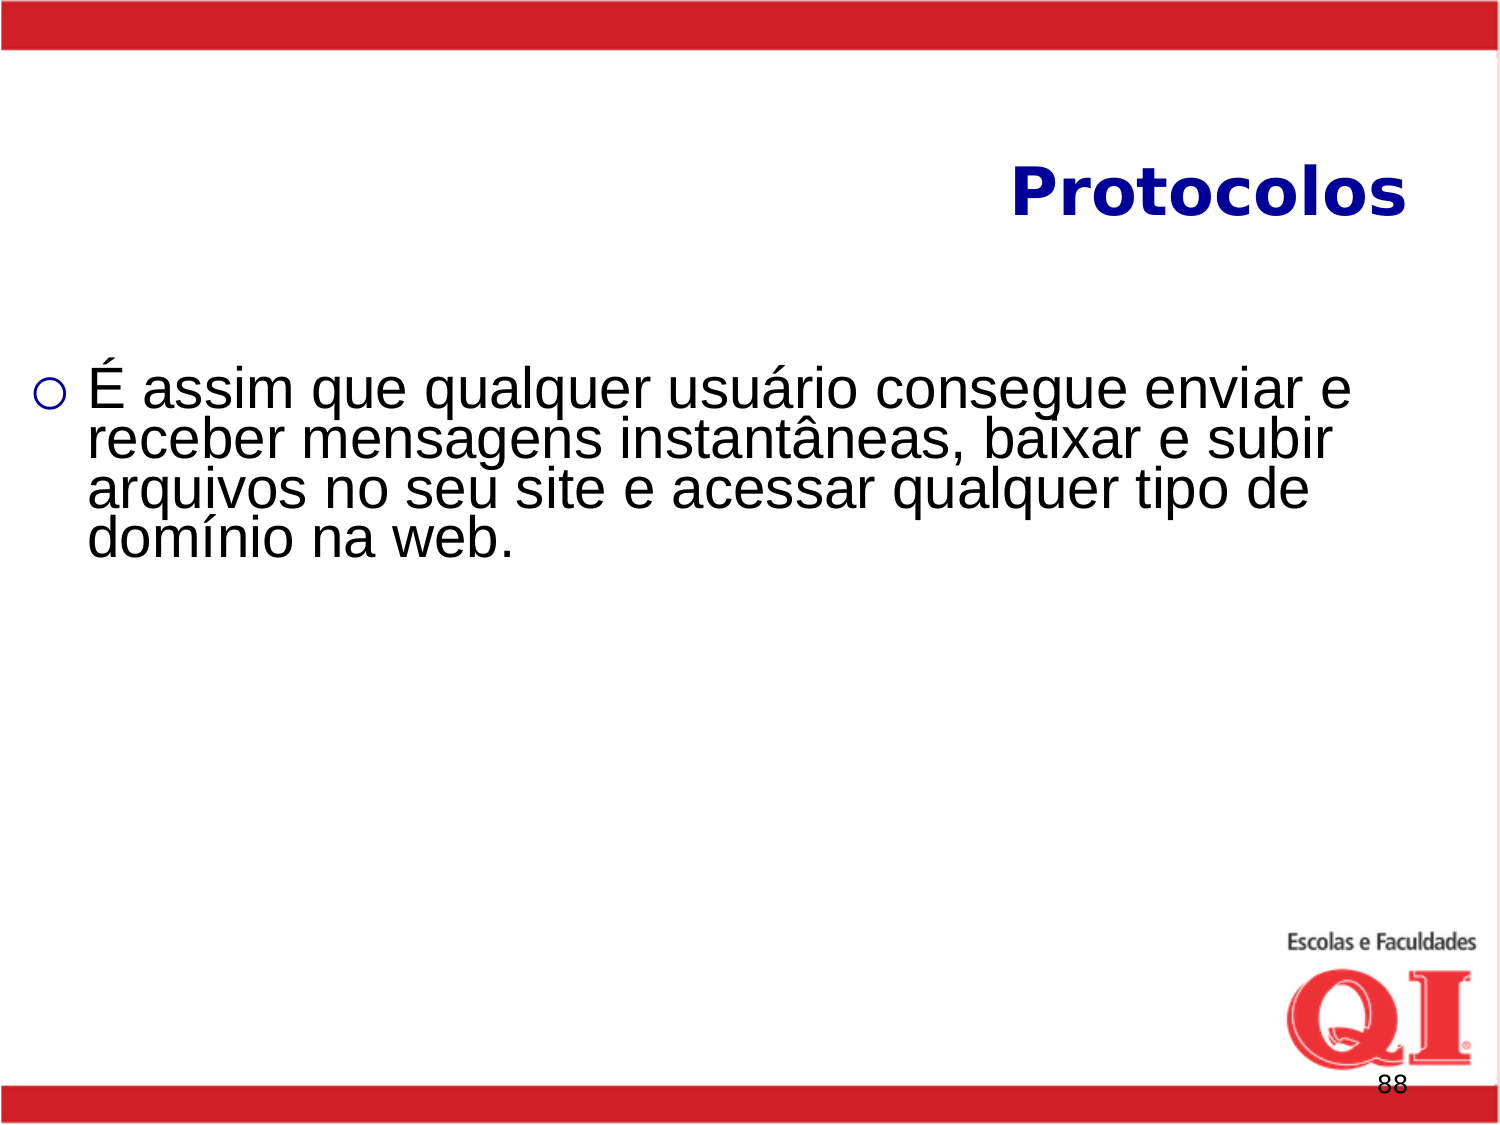

# Protocolos

É assim que qualquer usuário consegue enviar e receber mensagens instantâneas, baixar e subir arquivos no seu site e acessar qualquer tipo de domínio na web.

88